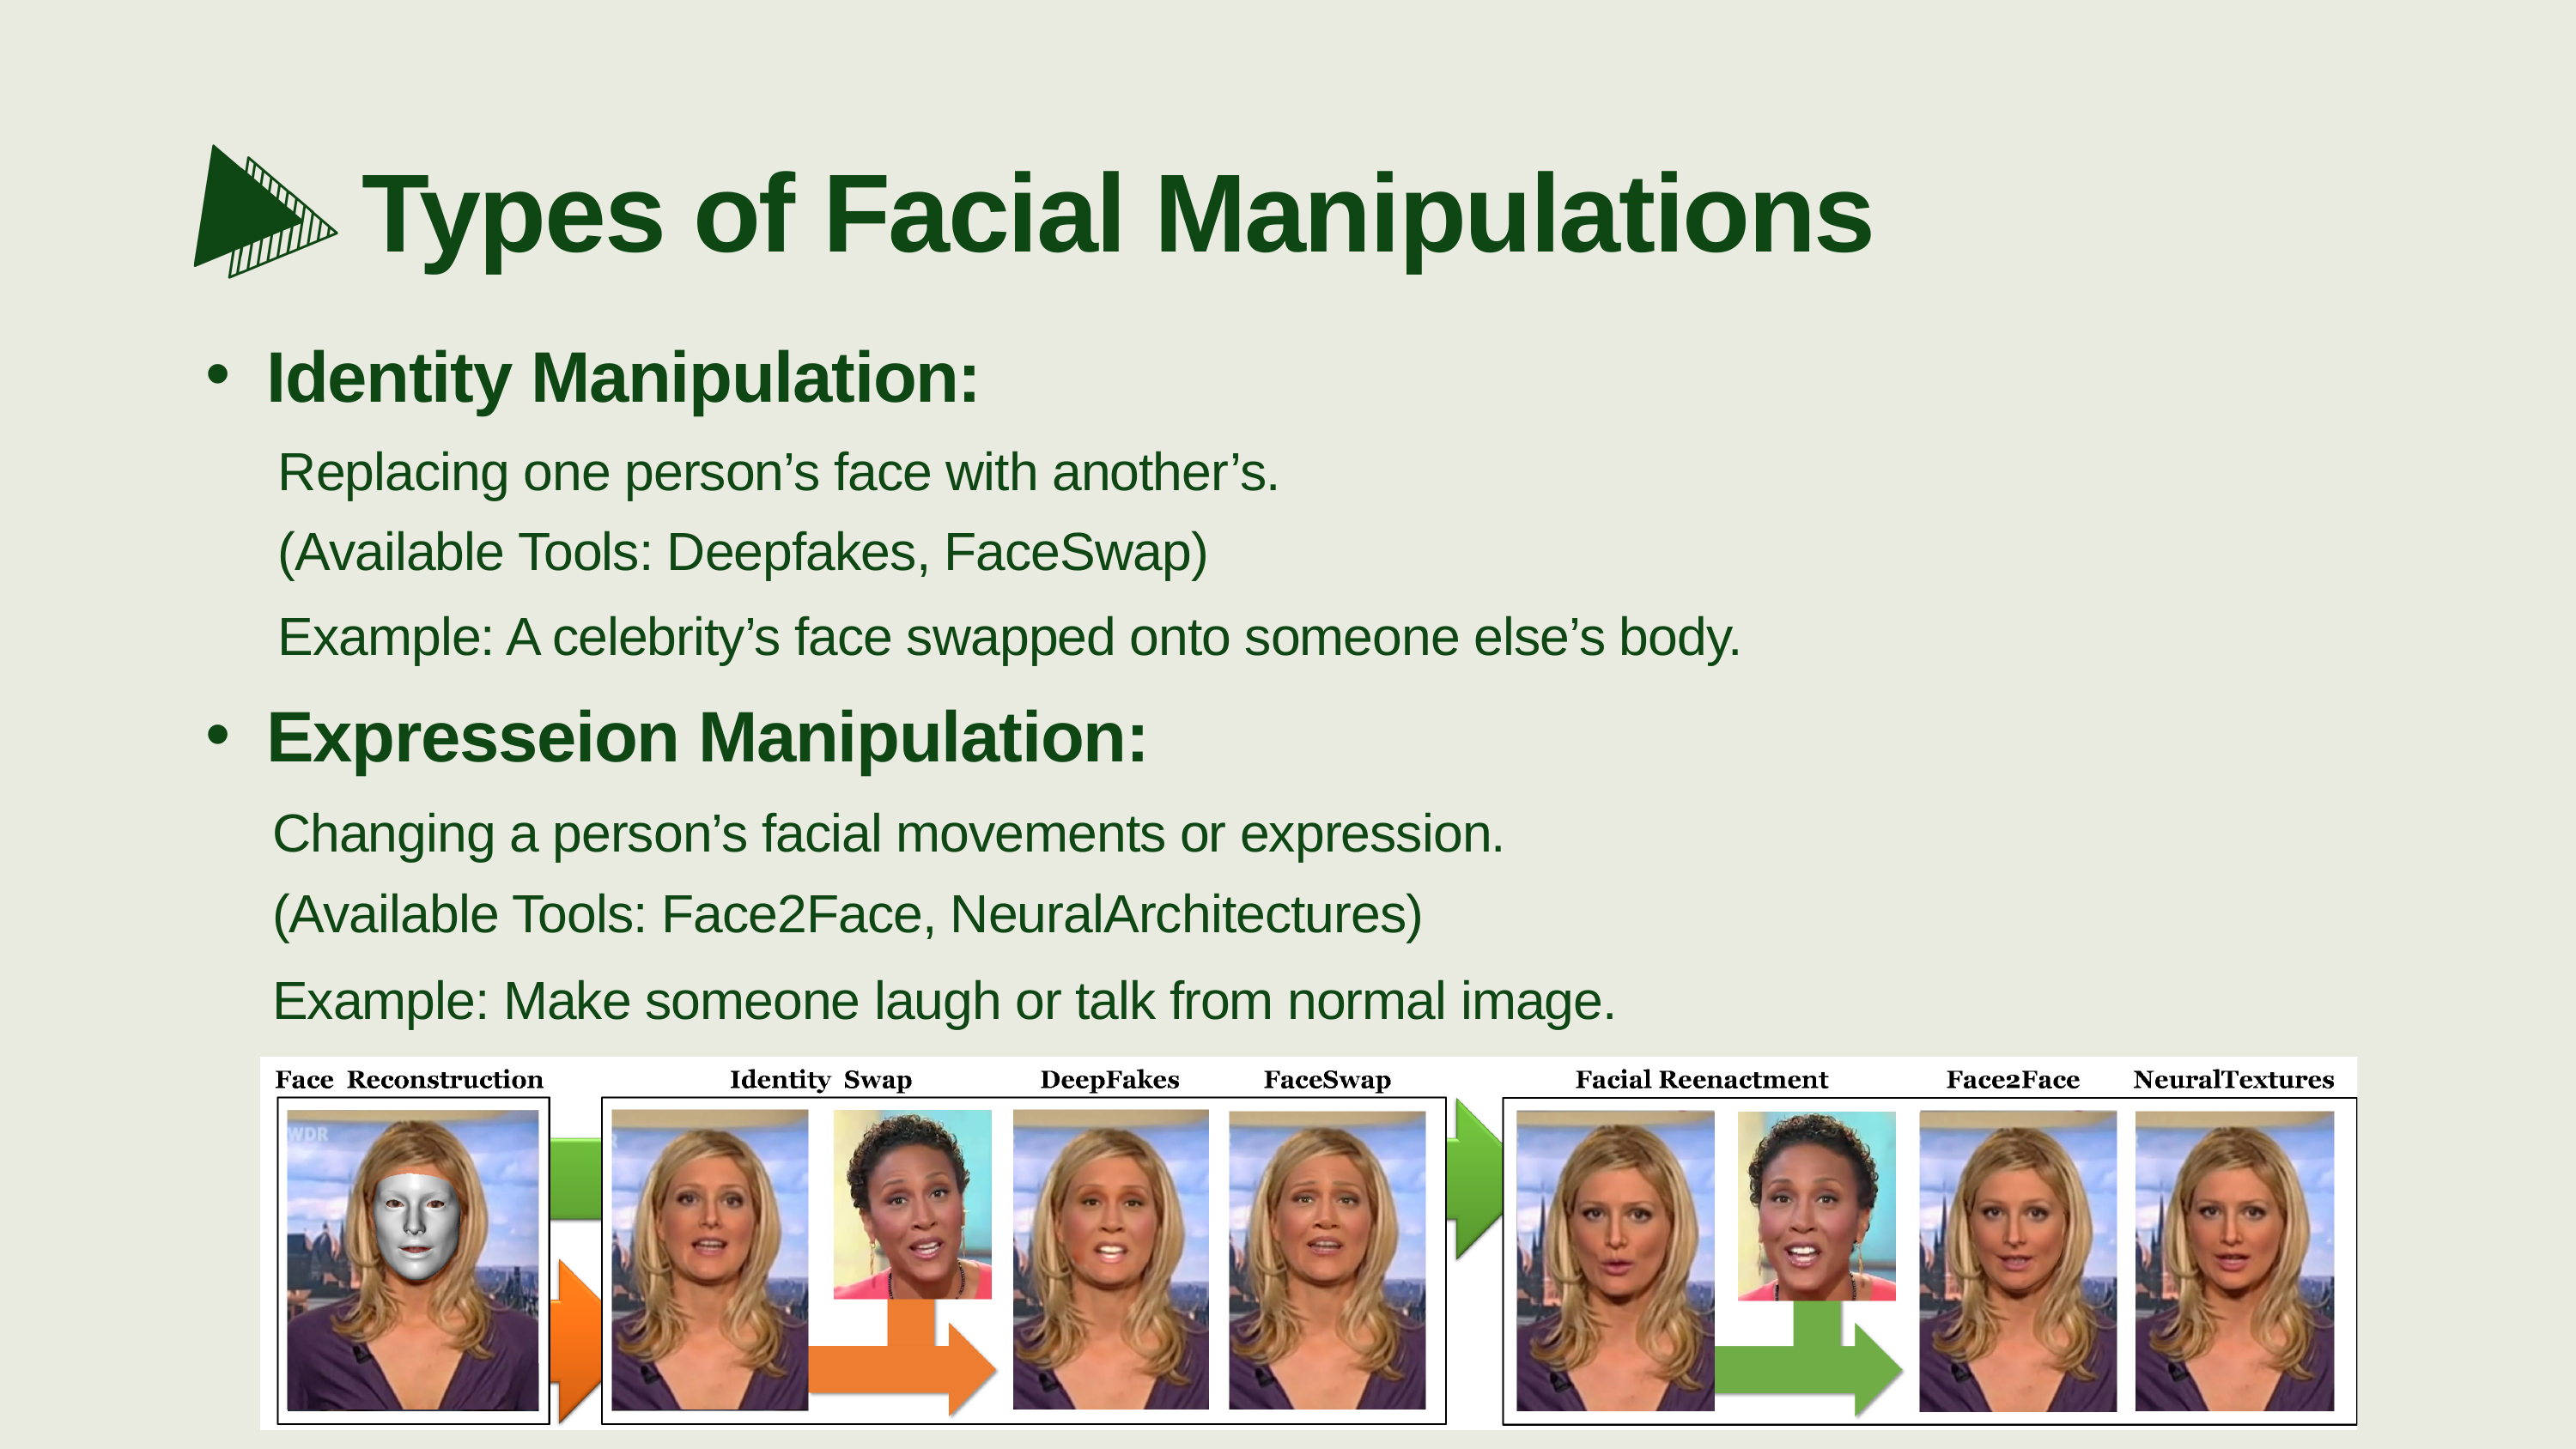

Types of Facial Manipulations
Identity Manipulation:
Replacing one person’s face with another’s.
(Available Tools: Deepfakes, FaceSwap)
Example: A celebrity’s face swapped onto someone else’s body.
Expresseion Manipulation:
Changing a person’s facial movements or expression.
(Available Tools: Face2Face, NeuralArchitectures)
Example: Make someone laugh or talk from normal image.